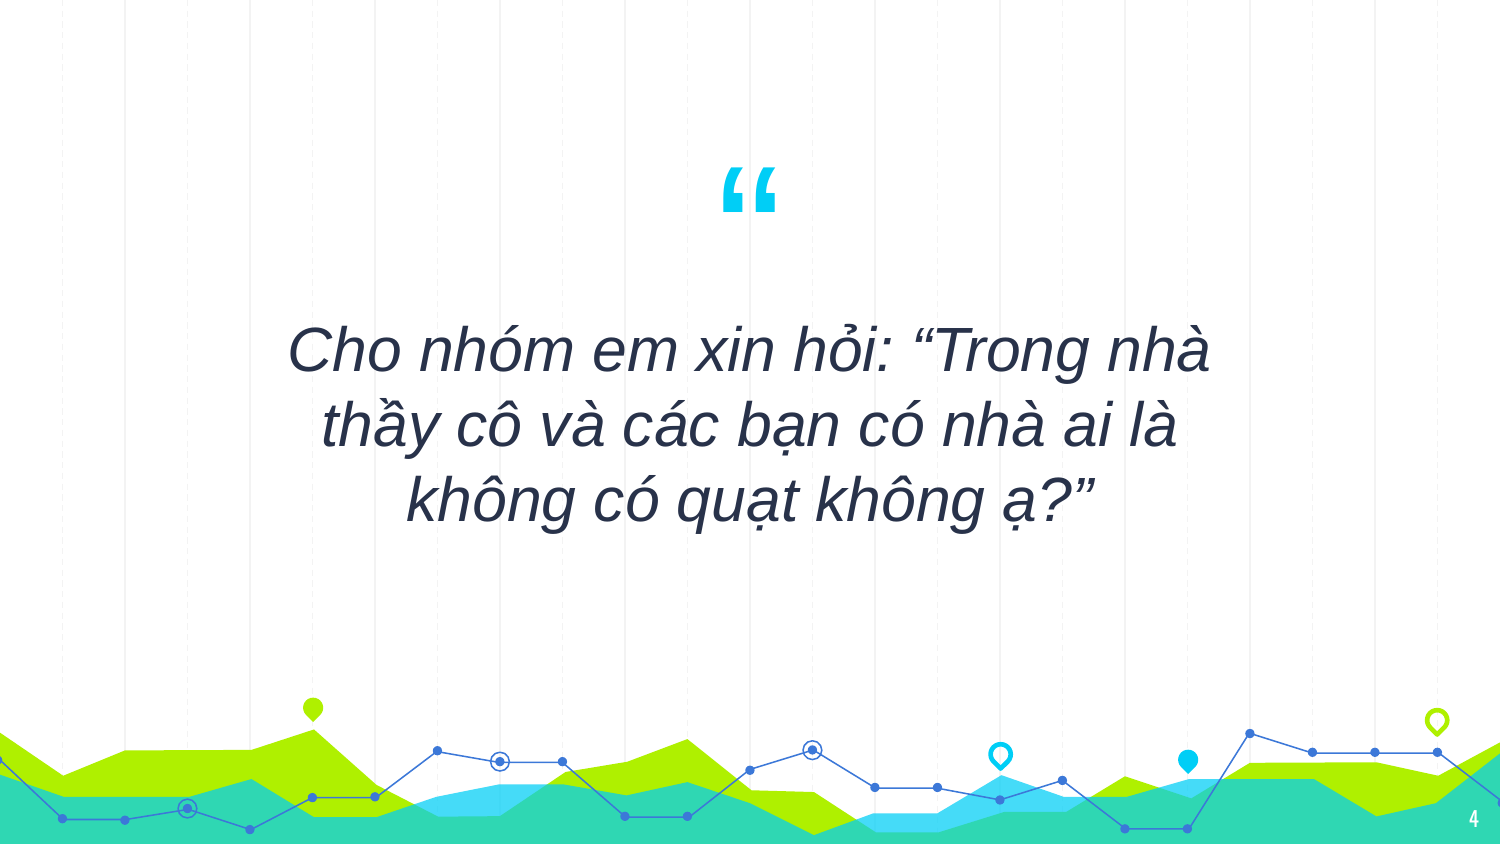

Cho nhóm em xin hỏi: “Trong nhà thầy cô và các bạn có nhà ai là không có quạt không ạ?”
4